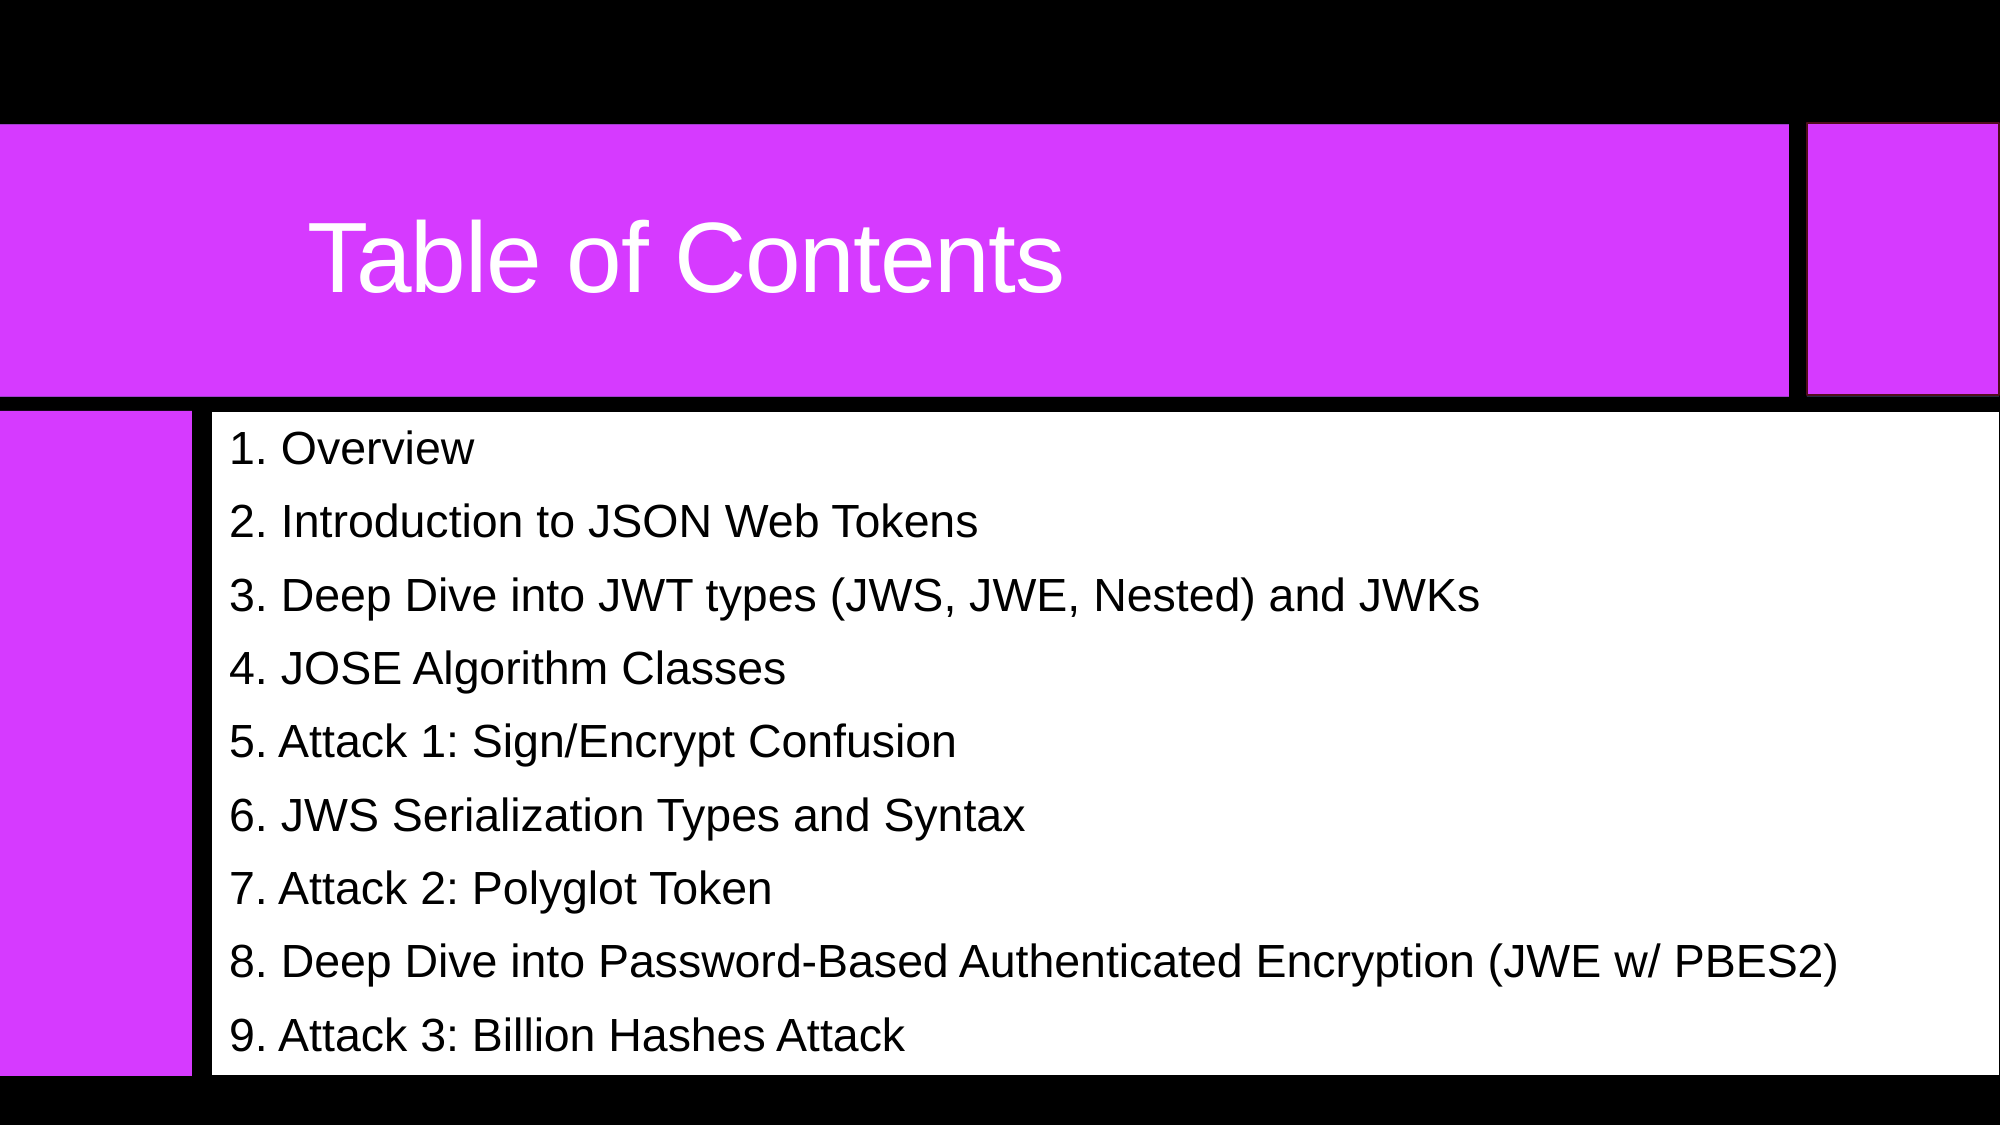

# Table of Contents

1. Overview
2. Introduction to JSON Web Tokens
3. Deep Dive into JWT types (JWS, JWE, Nested) and JWKs
4. JOSE Algorithm Classes
5. Attack 1: Sign/Encrypt Confusion
6. JWS Serialization Types and Syntax
7. Attack 2: Polyglot Token
8. Deep Dive into Password-Based Authenticated Encryption (JWE w/ PBES2)
9. Attack 3: Billion Hashes Attack